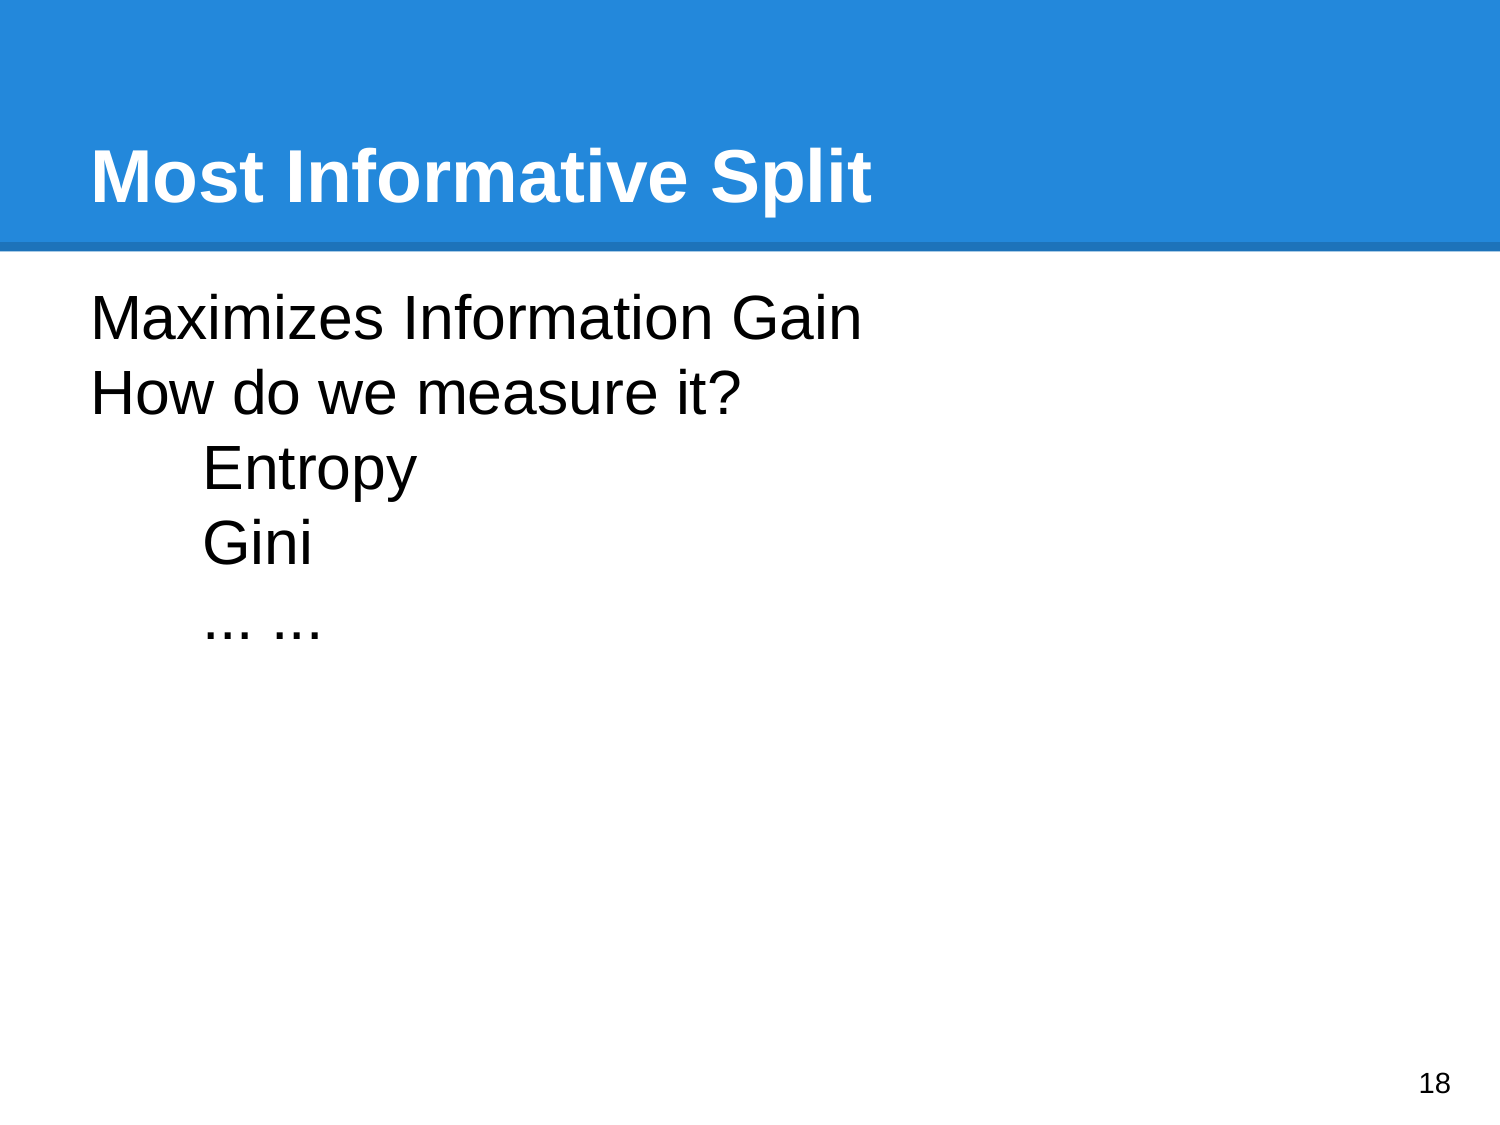

# Most Informative Split
Maximizes Information Gain
How do we measure it?
Entropy
Gini
... ...
18